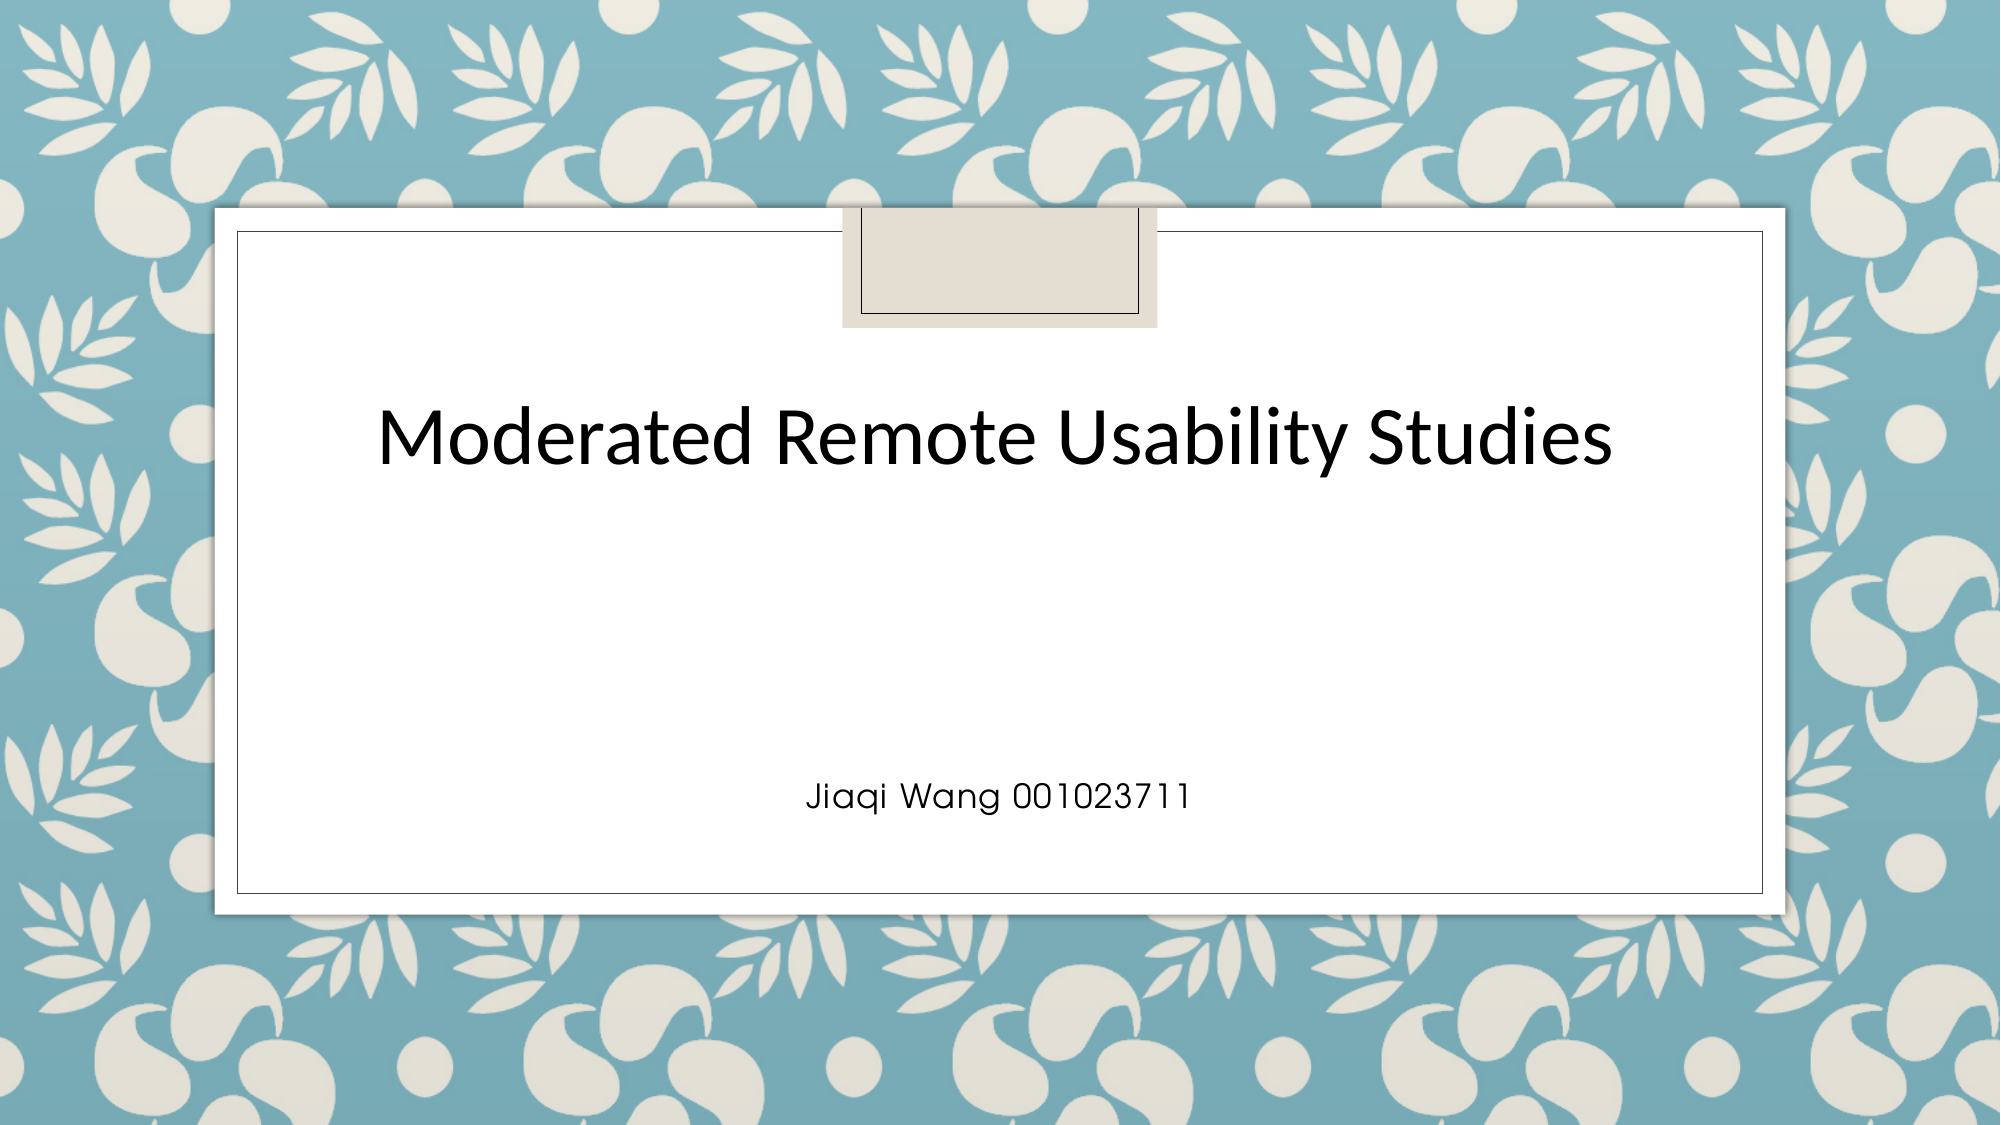

| Moderated Remote Usability Studies |
| --- |
Jiaqi Wang 001023711